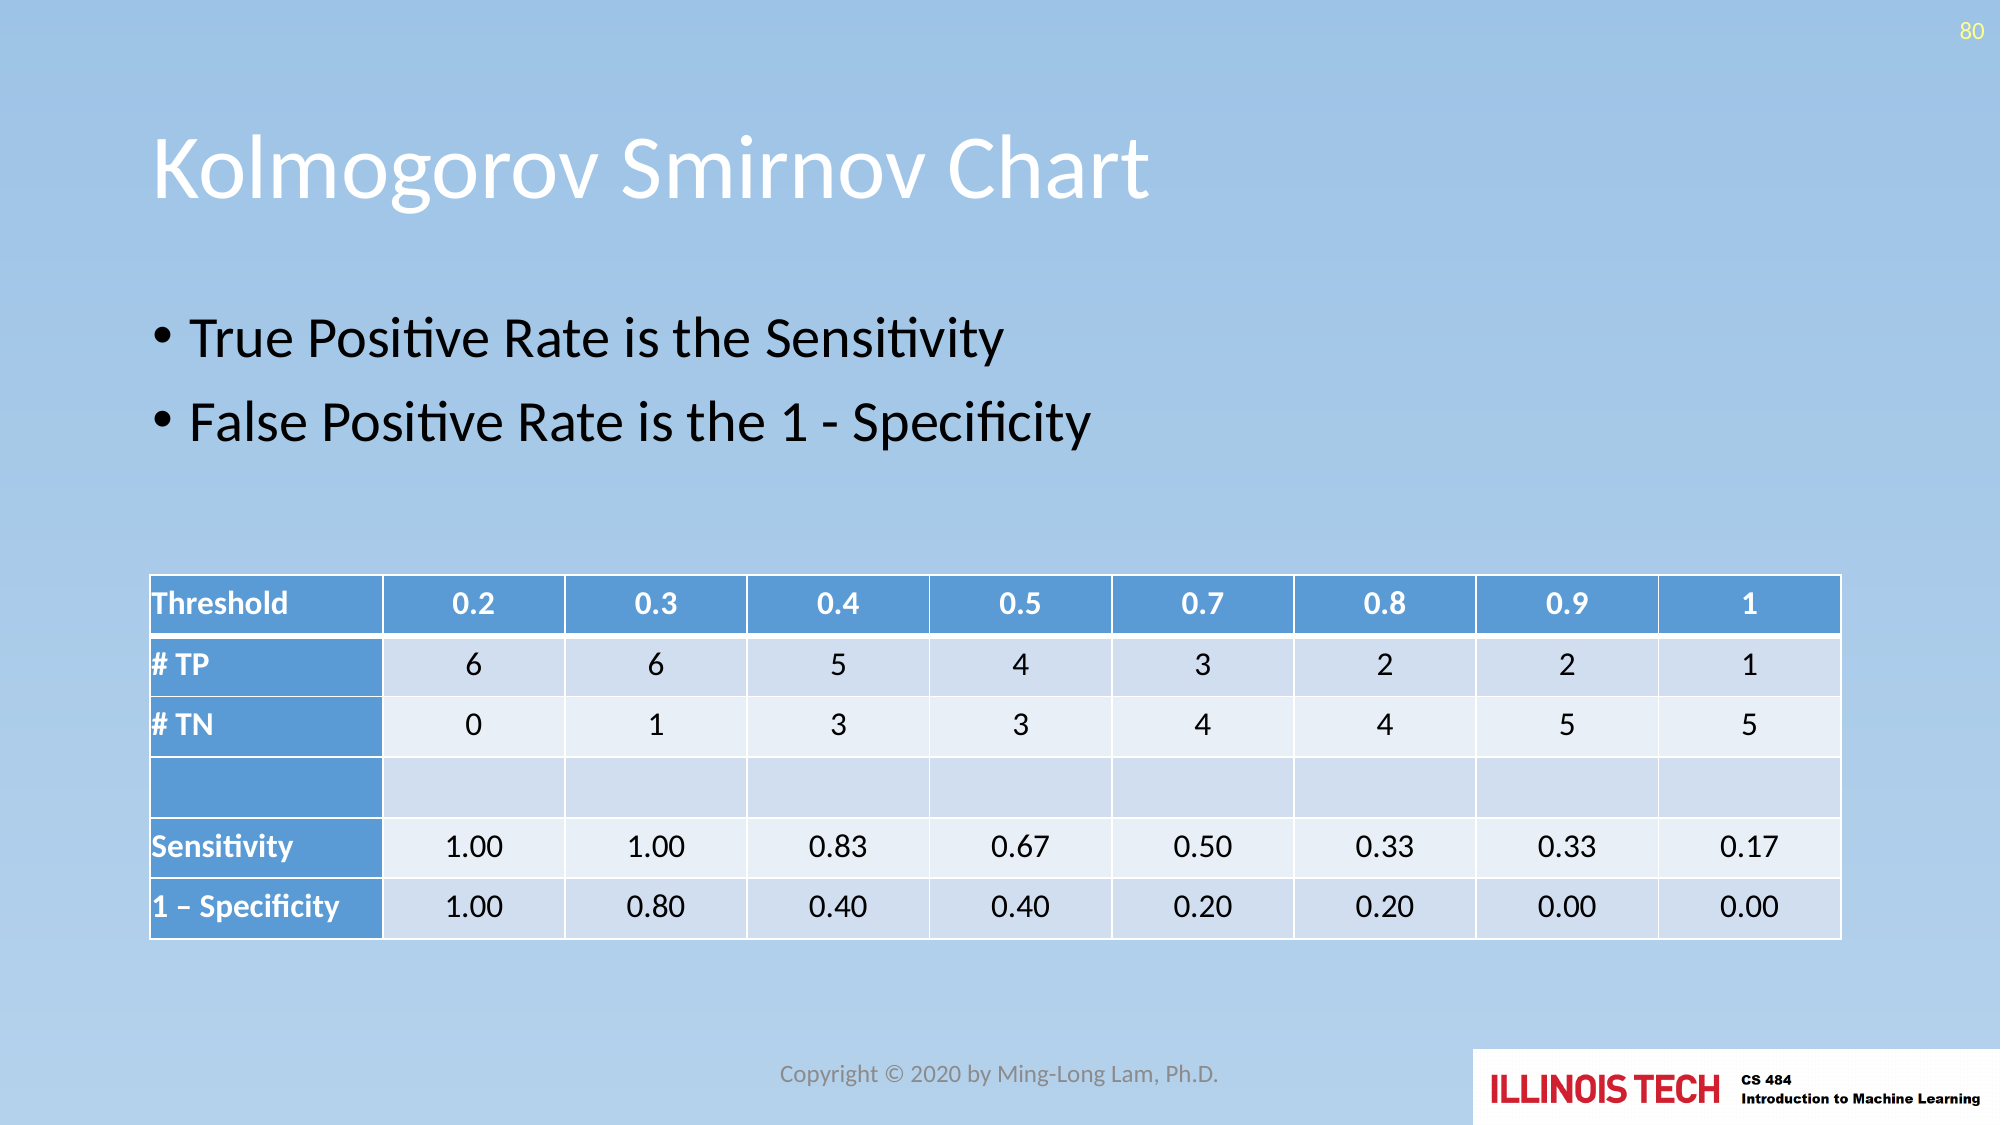

80
# Kolmogorov Smirnov Chart
True Positive Rate is the Sensitivity
False Positive Rate is the 1 - Specificity
| Threshold | 0.2 | 0.3 | 0.4 | 0.5 | 0.7 | 0.8 | 0.9 | 1 |
| --- | --- | --- | --- | --- | --- | --- | --- | --- |
| # TP | 6 | 6 | 5 | 4 | 3 | 2 | 2 | 1 |
| # TN | 0 | 1 | 3 | 3 | 4 | 4 | 5 | 5 |
|  |  |  |  |  |  |  |  |  |
| Sensitivity | 1.00 | 1.00 | 0.83 | 0.67 | 0.50 | 0.33 | 0.33 | 0.17 |
| 1 – Specificity | 1.00 | 0.80 | 0.40 | 0.40 | 0.20 | 0.20 | 0.00 | 0.00 |
Copyright © 2020 by Ming-Long Lam, Ph.D.